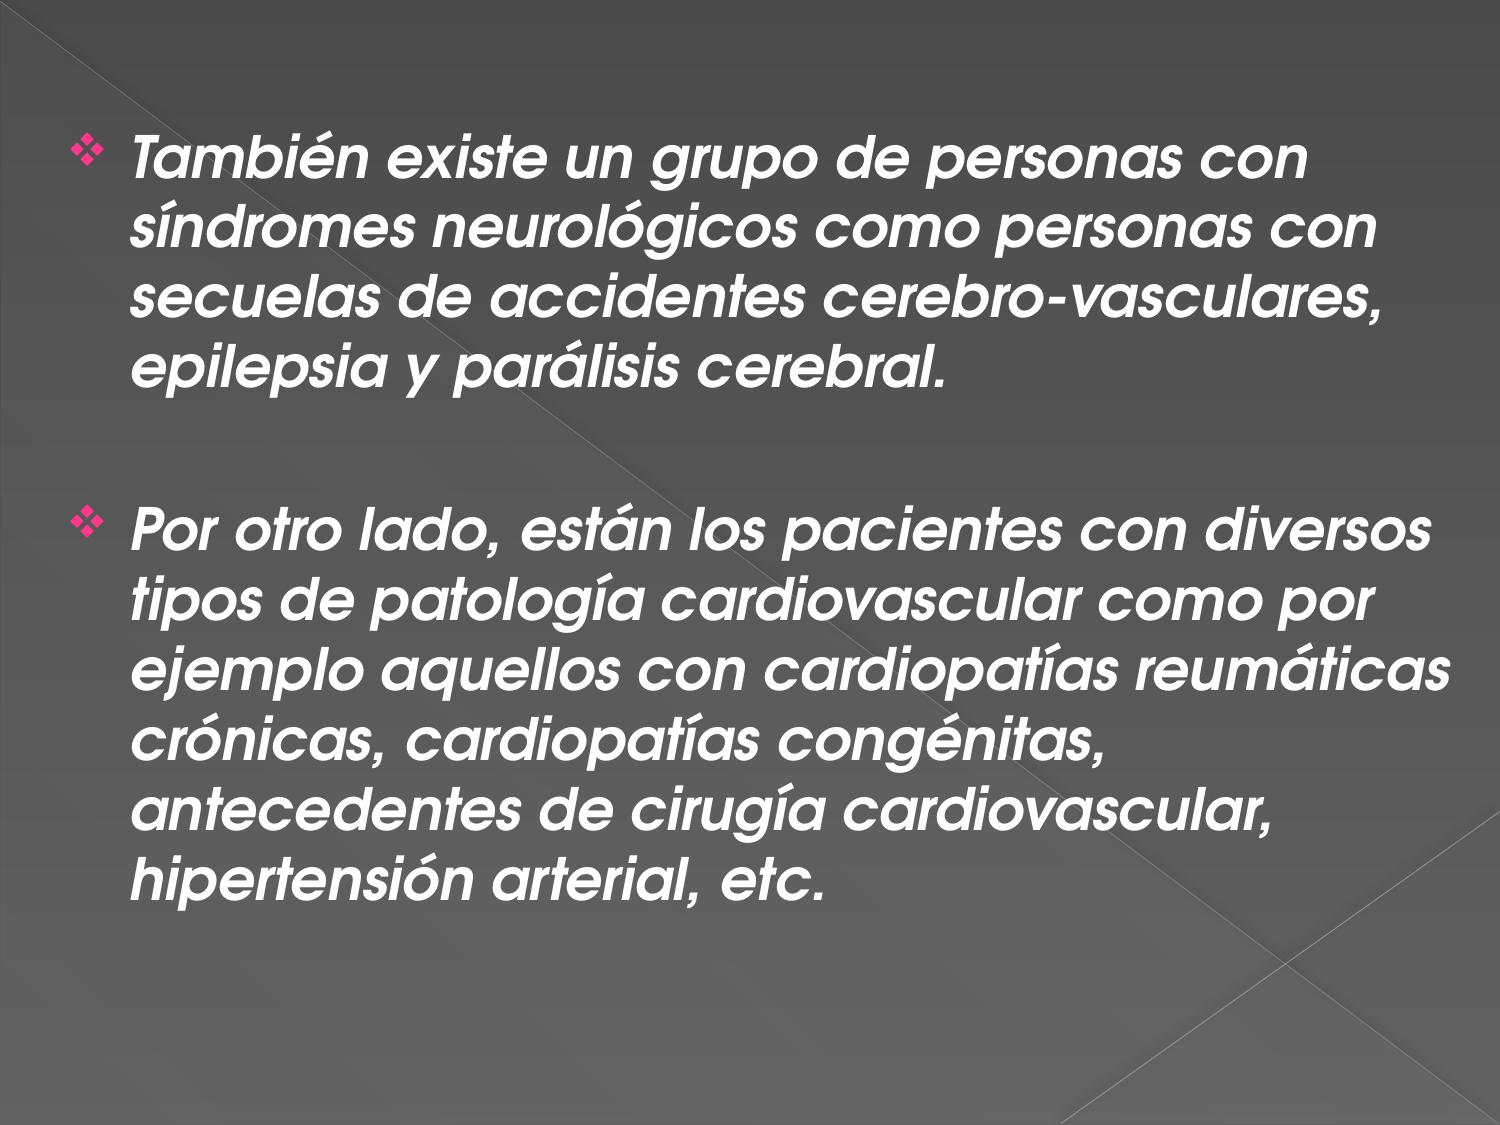

También existe un grupo de personas con síndromes neurológicos como personas con secuelas de accidentes cerebro-vasculares, epilepsia y parálisis cerebral.

Por otro lado, están los pacientes con diversos tipos de patología cardiovascular como por ejemplo aquellos con cardiopatías reumáticas crónicas, cardiopatías congénitas, antecedentes de cirugía cardiovascular, hipertensión arterial, etc.